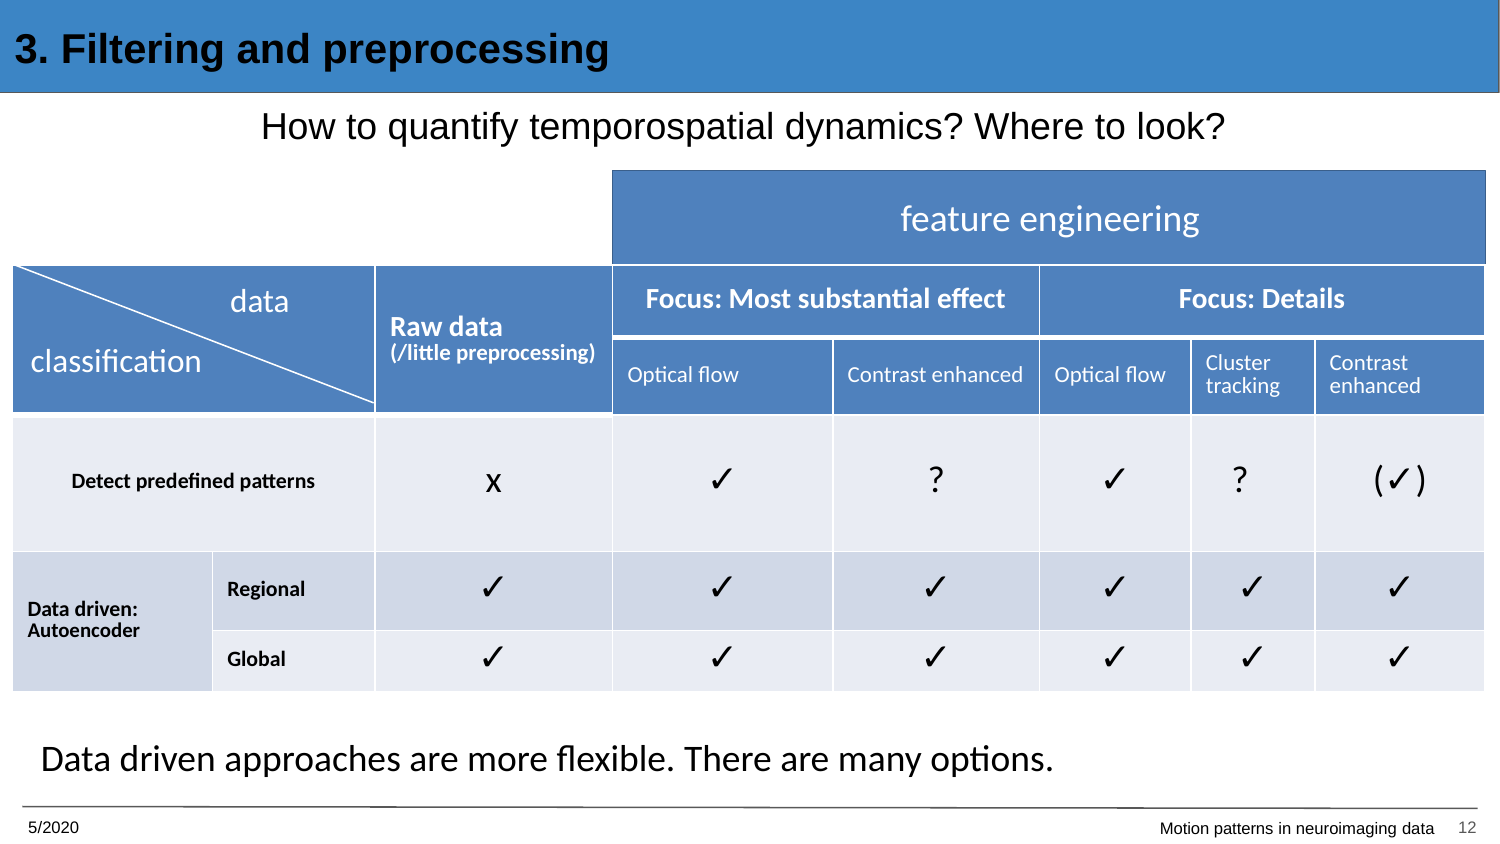

# 3. Filtering and preprocessing
How to quantify temporospatial dynamics? Where to look?

feature engineering
|  |  | Raw data (/little preprocessing) | Focus: Most substantial effect |  | Focus: Details |  |  |
| --- | --- | --- | --- | --- | --- | --- | --- |
|  |  |  | Optical flow | Contrast enhanced | Optical flow | Cluster tracking | Contrast enhanced |
| Detect predefined patterns |  | x | ✓ | ? | ✓ | ? | (✓) |
| Data driven: Autoencoder | Regional | ✓ | ✓ | ✓ | ✓ | ✓ | ✓ |
|  | Global | ✓ | ✓ | ✓ | ✓ | ✓ | ✓ |
data
classification
Data driven approaches are more flexible. There are many options.
5/2020
12
Motion patterns in neuroimaging data